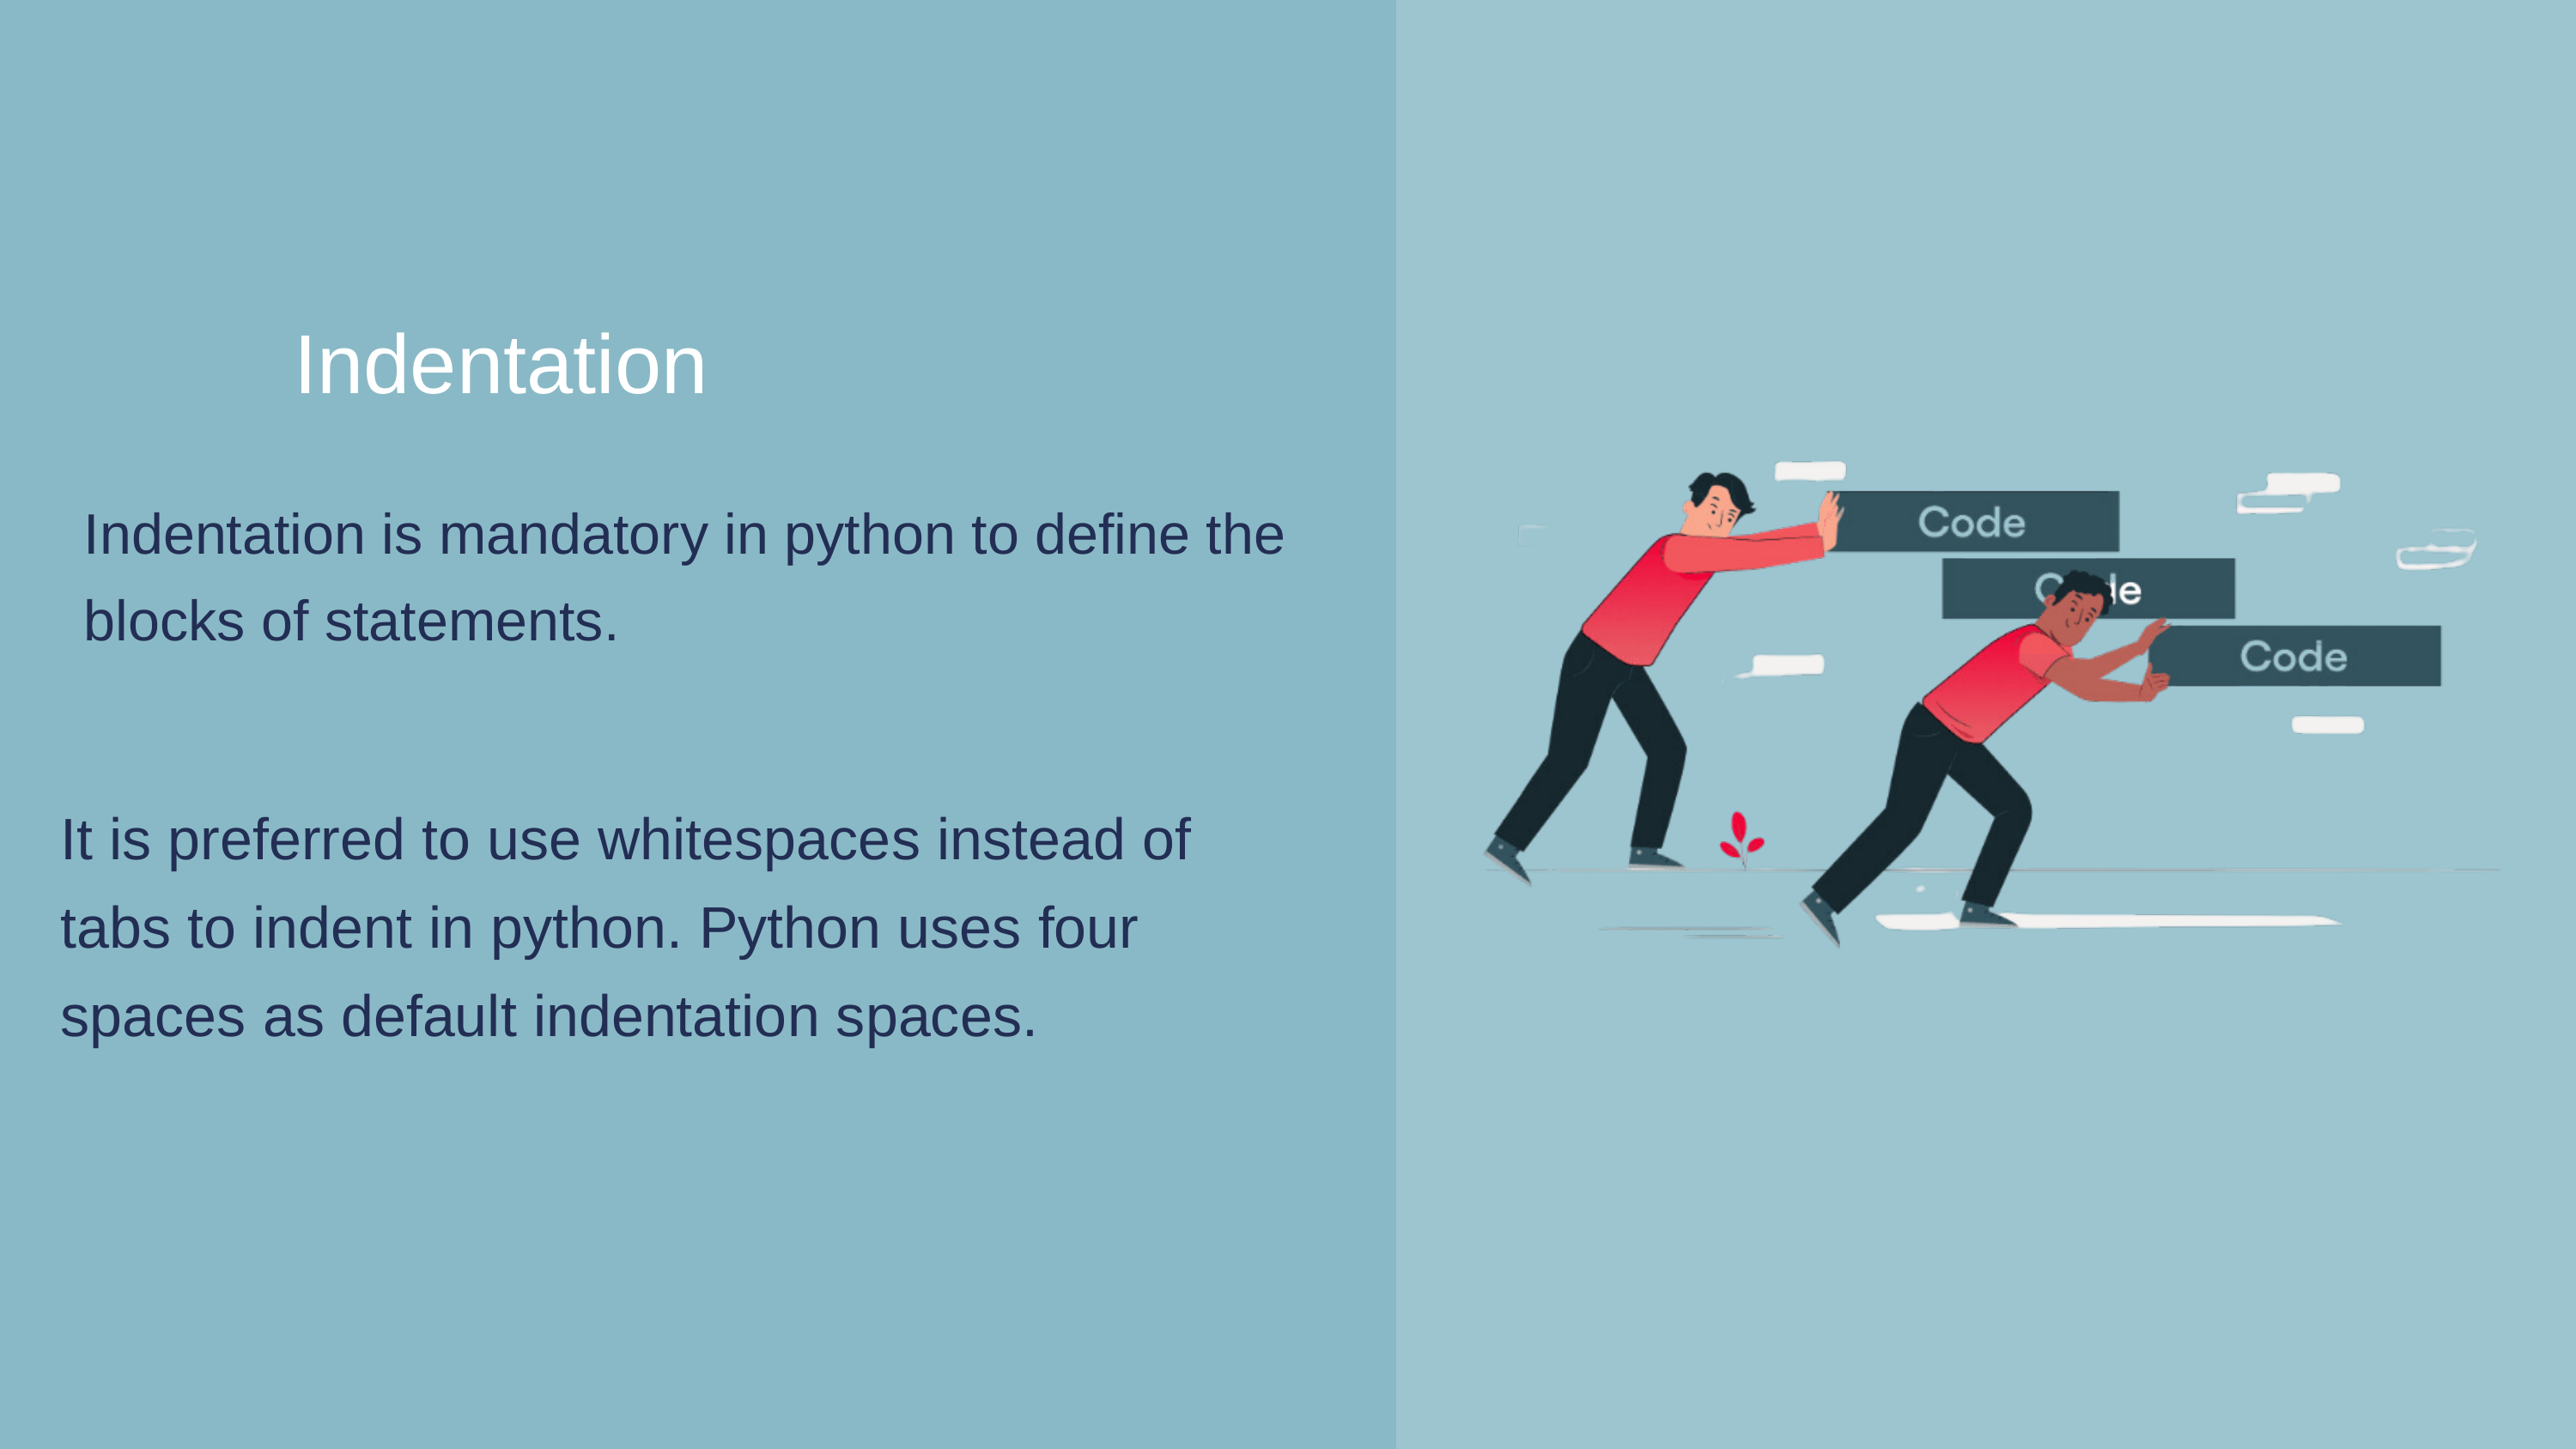

Indentation

Indentation is mandatory in python to define the blocks of statements.
It is preferred to use whitespaces instead of tabs to indent in python. Python uses four spaces as default indentation spaces.